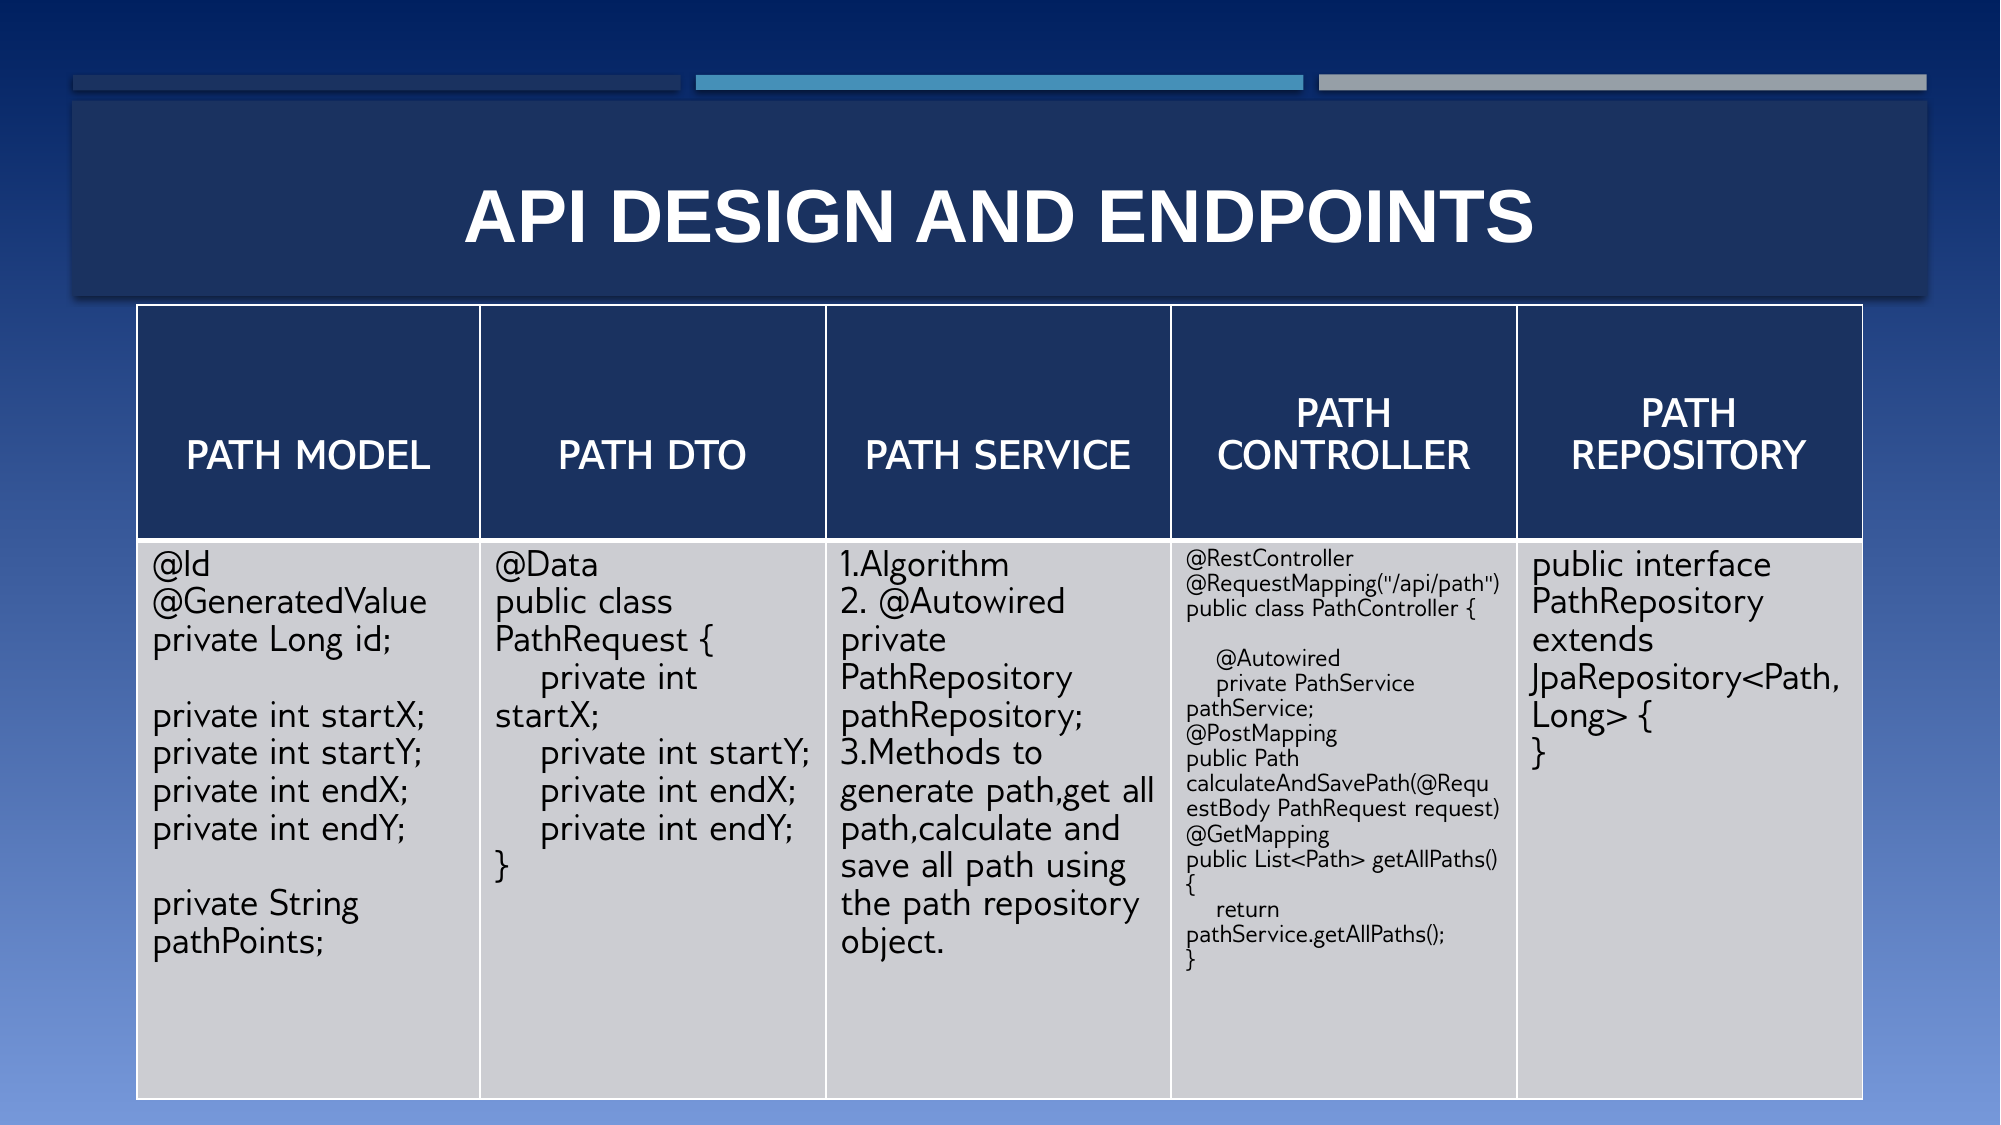

# API DESIGN AND ENDPOINTS
| PATH MODEL | PATH DTO | PATH SERVICE | PATH CONTROLLER | PATH REPOSITORY |
| --- | --- | --- | --- | --- |
| @Id @GeneratedValue private Long id; private int startX; private int startY; private int endX; private int endY; private String pathPoints; | @Data public class PathRequest { private int startX; private int startY; private int endX; private int endY; } | 1.Algorithm 2. @Autowired private PathRepository pathRepository; 3.Methods to generate path,get all path,calculate and save all path using the path repository object. | @RestController @RequestMapping("/api/path") public class PathController { @Autowired private PathService pathService; @PostMapping public Path calculateAndSavePath(@RequestBody PathRequest request) @GetMapping public List<Path> getAllPaths() { return pathService.getAllPaths(); } | public interface PathRepository extends JpaRepository<Path, Long> { } |